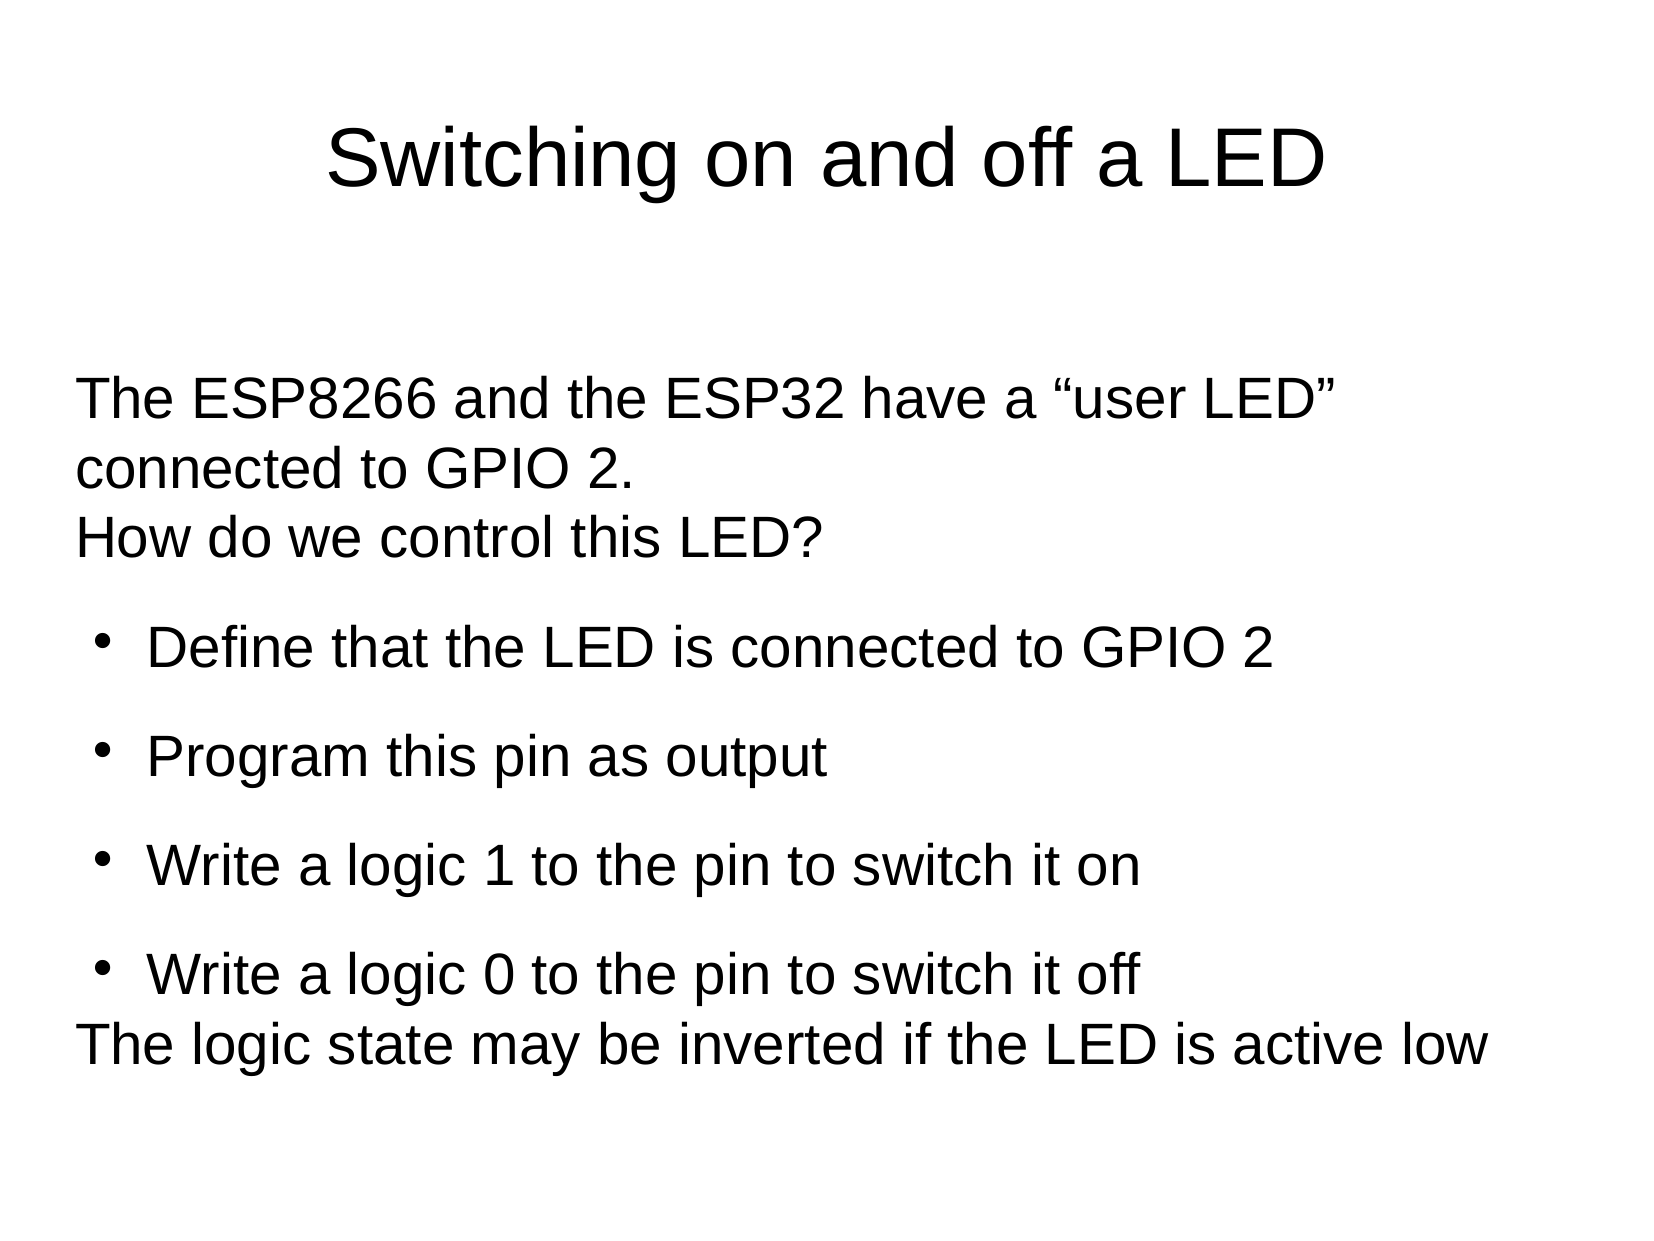

Switching on and off a LED
The ESP8266 and the ESP32 have a “user LED” connected to GPIO 2.
How do we control this LED?
Define that the LED is connected to GPIO 2
Program this pin as output
Write a logic 1 to the pin to switch it on
Write a logic 0 to the pin to switch it off
The logic state may be inverted if the LED is active low